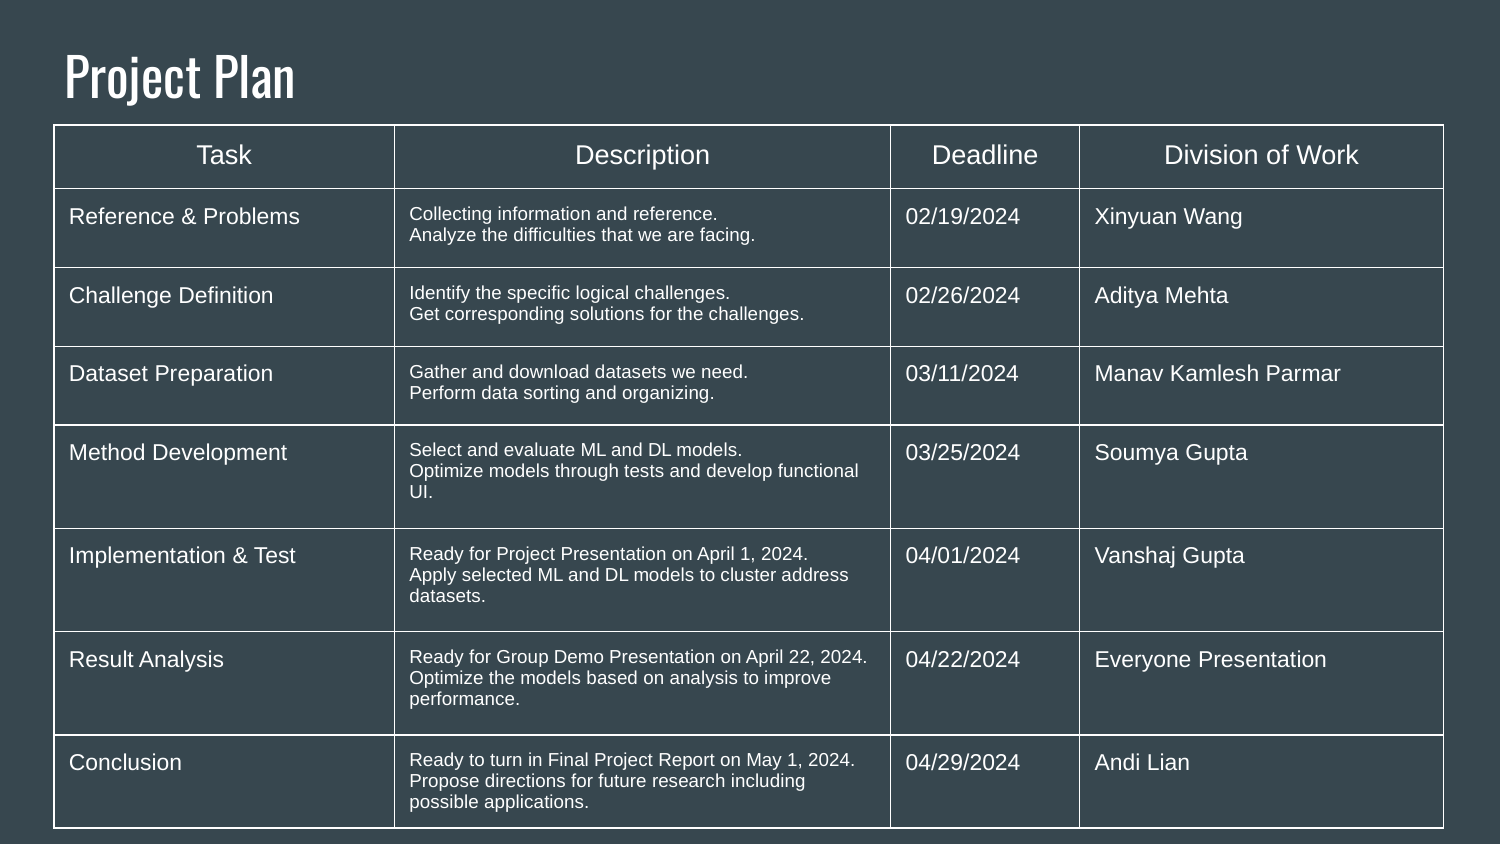

# Project Plan
| Task | Description | Deadline | Division of Work |
| --- | --- | --- | --- |
| Reference & Problems | Collecting information and reference. Analyze the difficulties that we are facing. | 02/19/2024 | Xinyuan Wang |
| Challenge Definition | Identify the specific logical challenges. Get corresponding solutions for the challenges. | 02/26/2024 | Aditya Mehta |
| Dataset Preparation | Gather and download datasets we need. Perform data sorting and organizing. | 03/11/2024 | Manav Kamlesh Parmar |
| Method Development | Select and evaluate ML and DL models. Optimize models through tests and develop functional UI. | 03/25/2024 | Soumya Gupta |
| Implementation & Test | Ready for Project Presentation on April 1, 2024. Apply selected ML and DL models to cluster address datasets. | 04/01/2024 | Vanshaj Gupta |
| Result Analysis | Ready for Group Demo Presentation on April 22, 2024. Optimize the models based on analysis to improve performance. | 04/22/2024 | Everyone Presentation |
| Conclusion | Ready to turn in Final Project Report on May 1, 2024. Propose directions for future research including possible applications. | 04/29/2024 | Andi Lian |